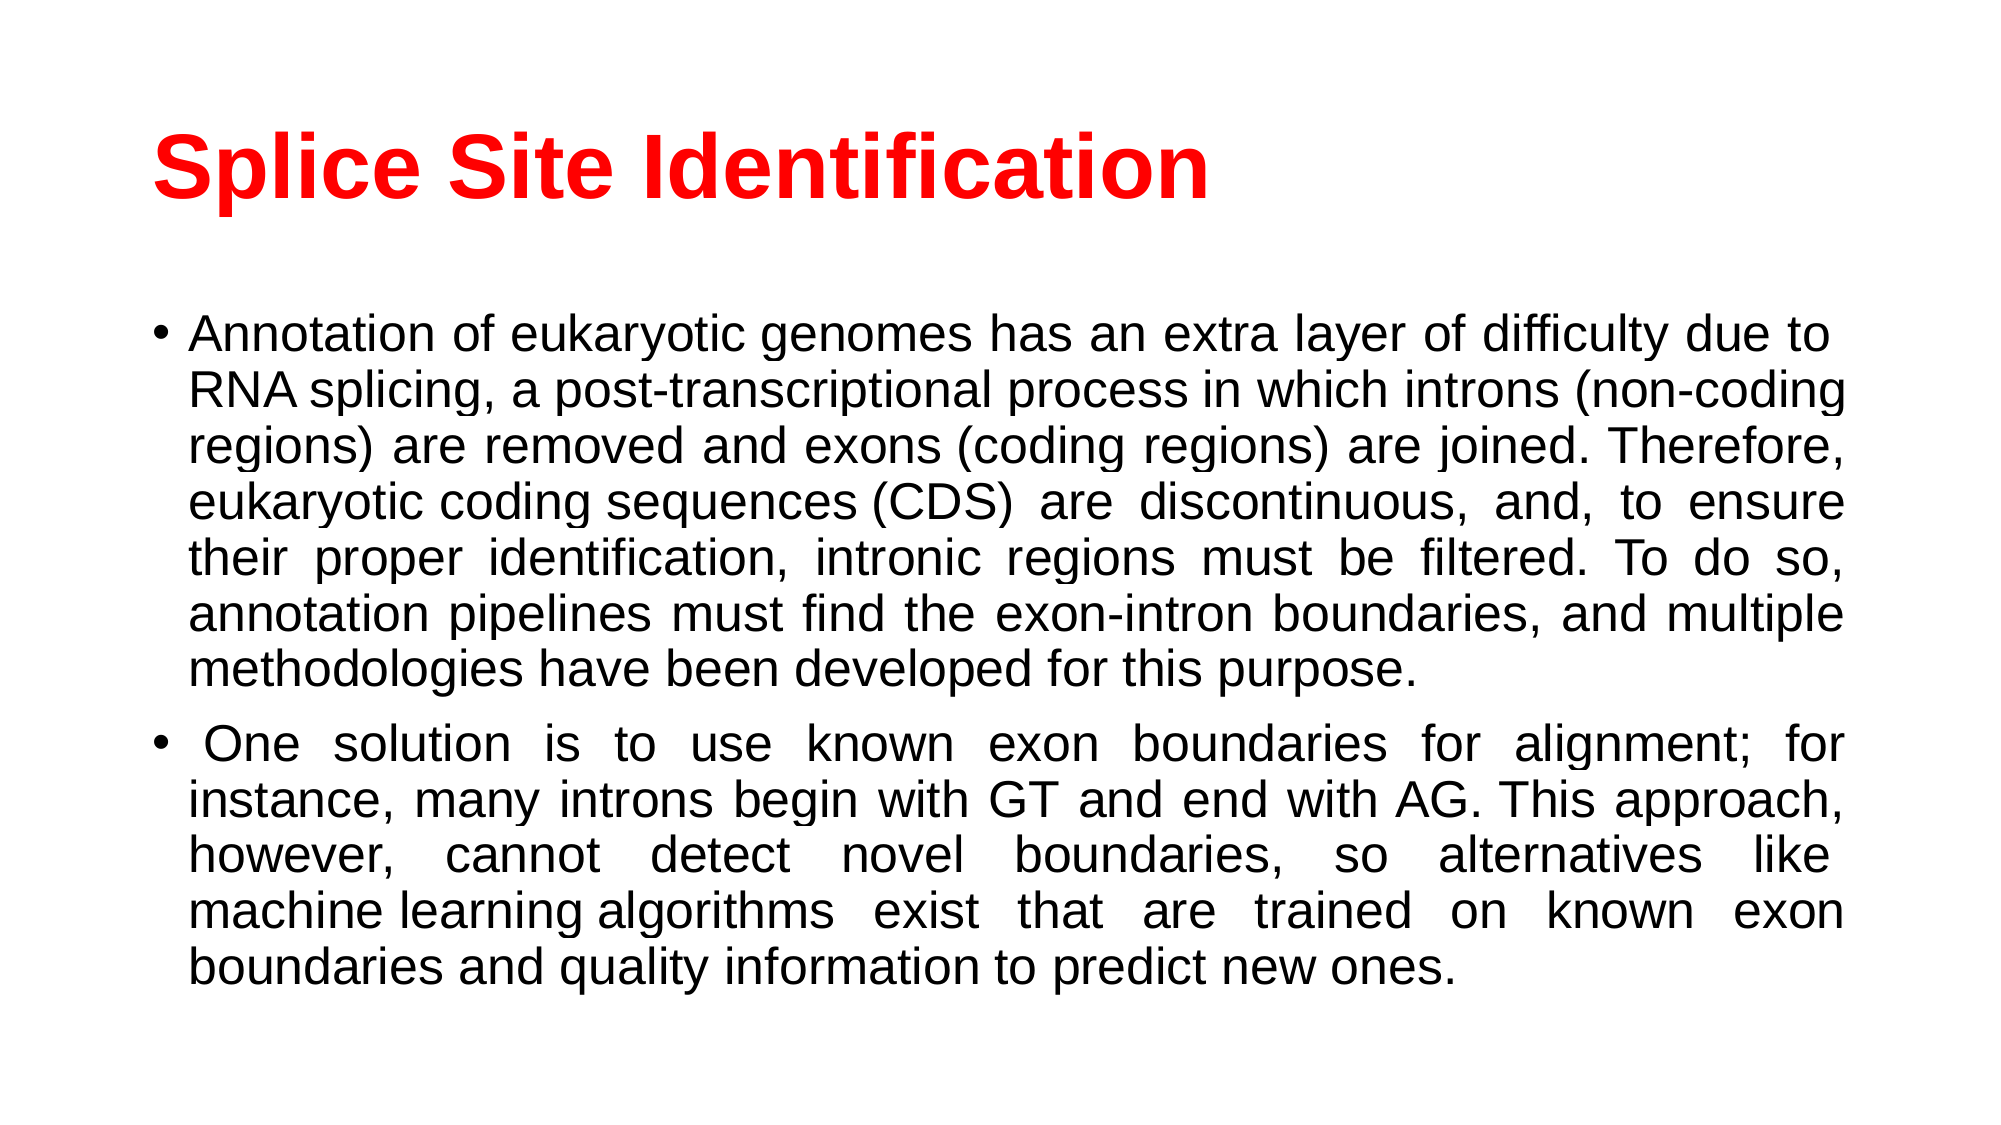

# Splice Site Identification
Annotation of eukaryotic genomes has an extra layer of difficulty due to RNA splicing, a post-transcriptional process in which introns (non-coding regions) are removed and exons (coding regions) are joined. Therefore, eukaryotic coding sequences (CDS) are discontinuous, and, to ensure their proper identification, intronic regions must be filtered. To do so, annotation pipelines must find the exon-intron boundaries, and multiple methodologies have been developed for this purpose.
 One solution is to use known exon boundaries for alignment; for instance, many introns begin with GT and end with AG. This approach, however, cannot detect novel boundaries, so alternatives like machine learning algorithms exist that are trained on known exon boundaries and quality information to predict new ones.